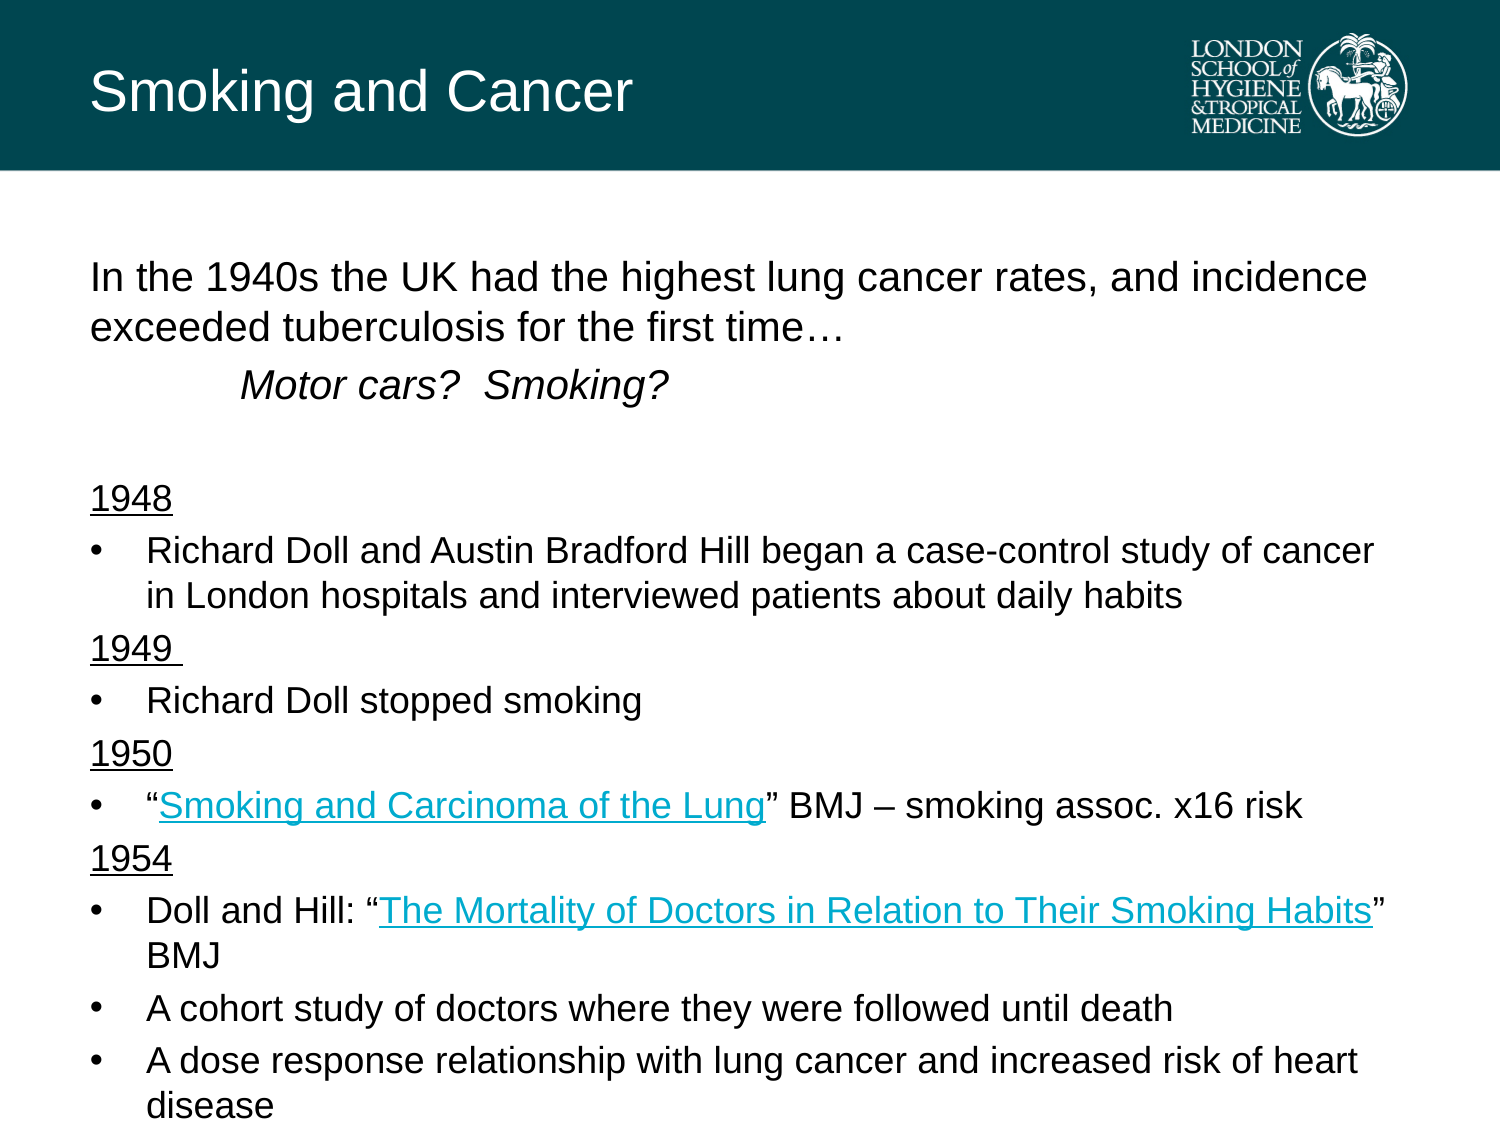

# Smoking and Cancer
In the 1940s the UK had the highest lung cancer rates, and incidence exceeded tuberculosis for the first time…
	Motor cars?  Smoking?

1948
Richard Doll and Austin Bradford Hill began a case-control study of cancer in London hospitals and interviewed patients about daily habits
1949
Richard Doll stopped smoking
1950
“Smoking and Carcinoma of the Lung” BMJ – smoking assoc. x16 risk
1954
Doll and Hill: “The Mortality of Doctors in Relation to Their Smoking Habits” BMJ
A cohort study of doctors where they were followed until death
A dose response relationship with lung cancer and increased risk of heart disease